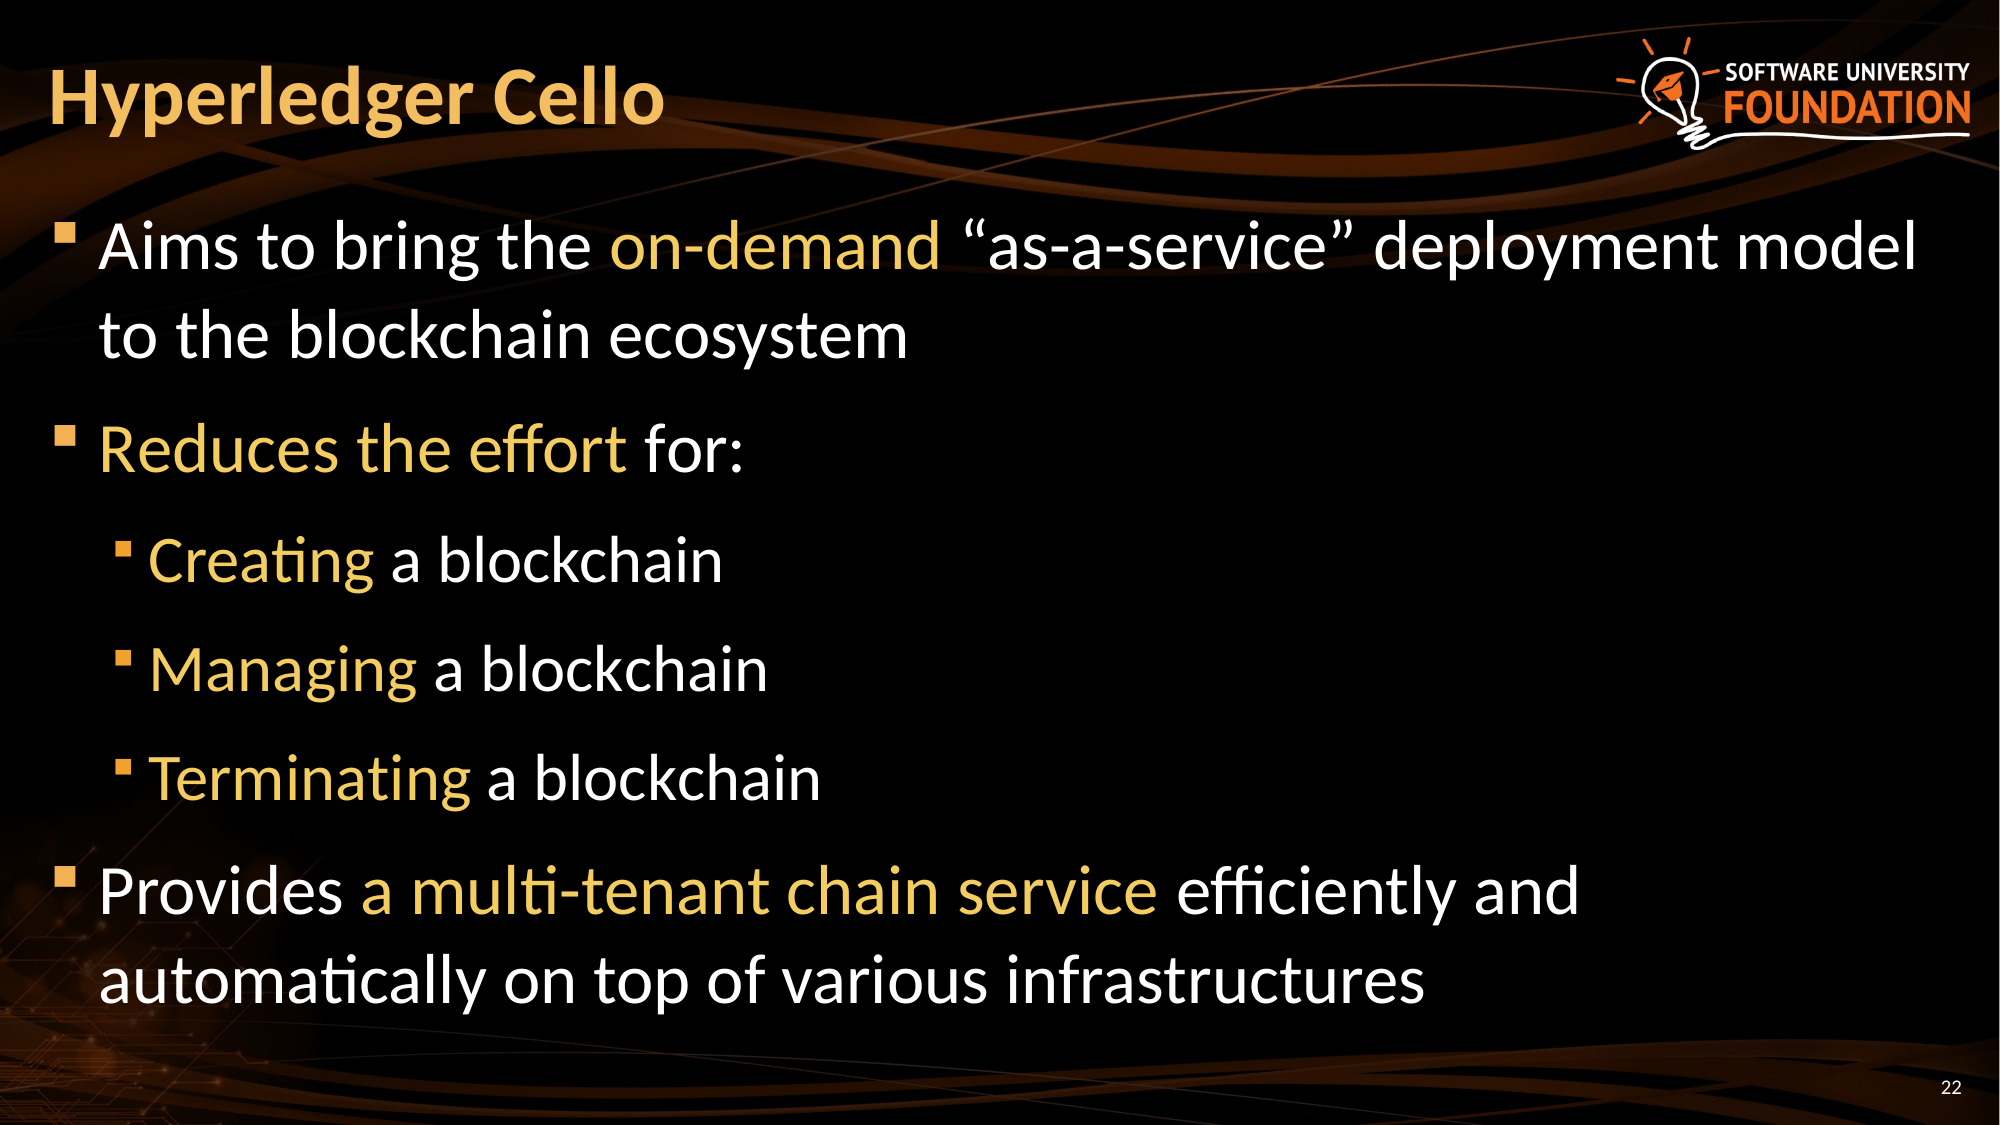

# Hyperledger Cello
Aims to bring the on-demand “as-a-service” deployment model to the blockchain ecosystem
Reduces the effort for:
Creating a blockchain
Managing a blockchain
Terminating a blockchain
Provides a multi-tenant chain service efficiently and automatically on top of various infrastructures
22